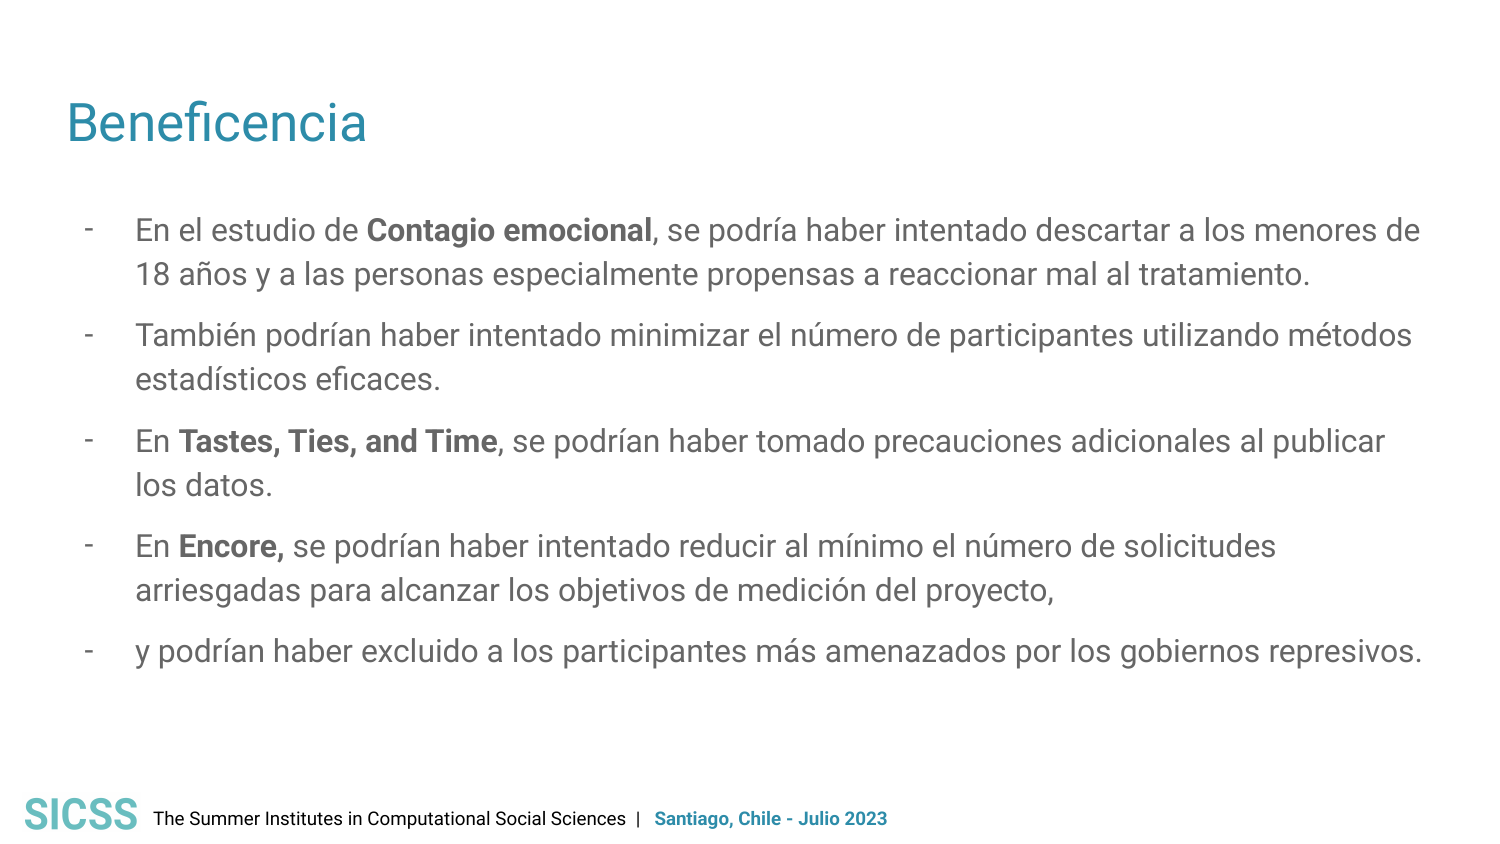

# Beneficencia
En el estudio de Contagio emocional, se podría haber intentado descartar a los menores de 18 años y a las personas especialmente propensas a reaccionar mal al tratamiento.
También podrían haber intentado minimizar el número de participantes utilizando métodos estadísticos eficaces.
En Tastes, Ties, and Time, se podrían haber tomado precauciones adicionales al publicar los datos.
En Encore, se podrían haber intentado reducir al mínimo el número de solicitudes arriesgadas para alcanzar los objetivos de medición del proyecto,
y podrían haber excluido a los participantes más amenazados por los gobiernos represivos.